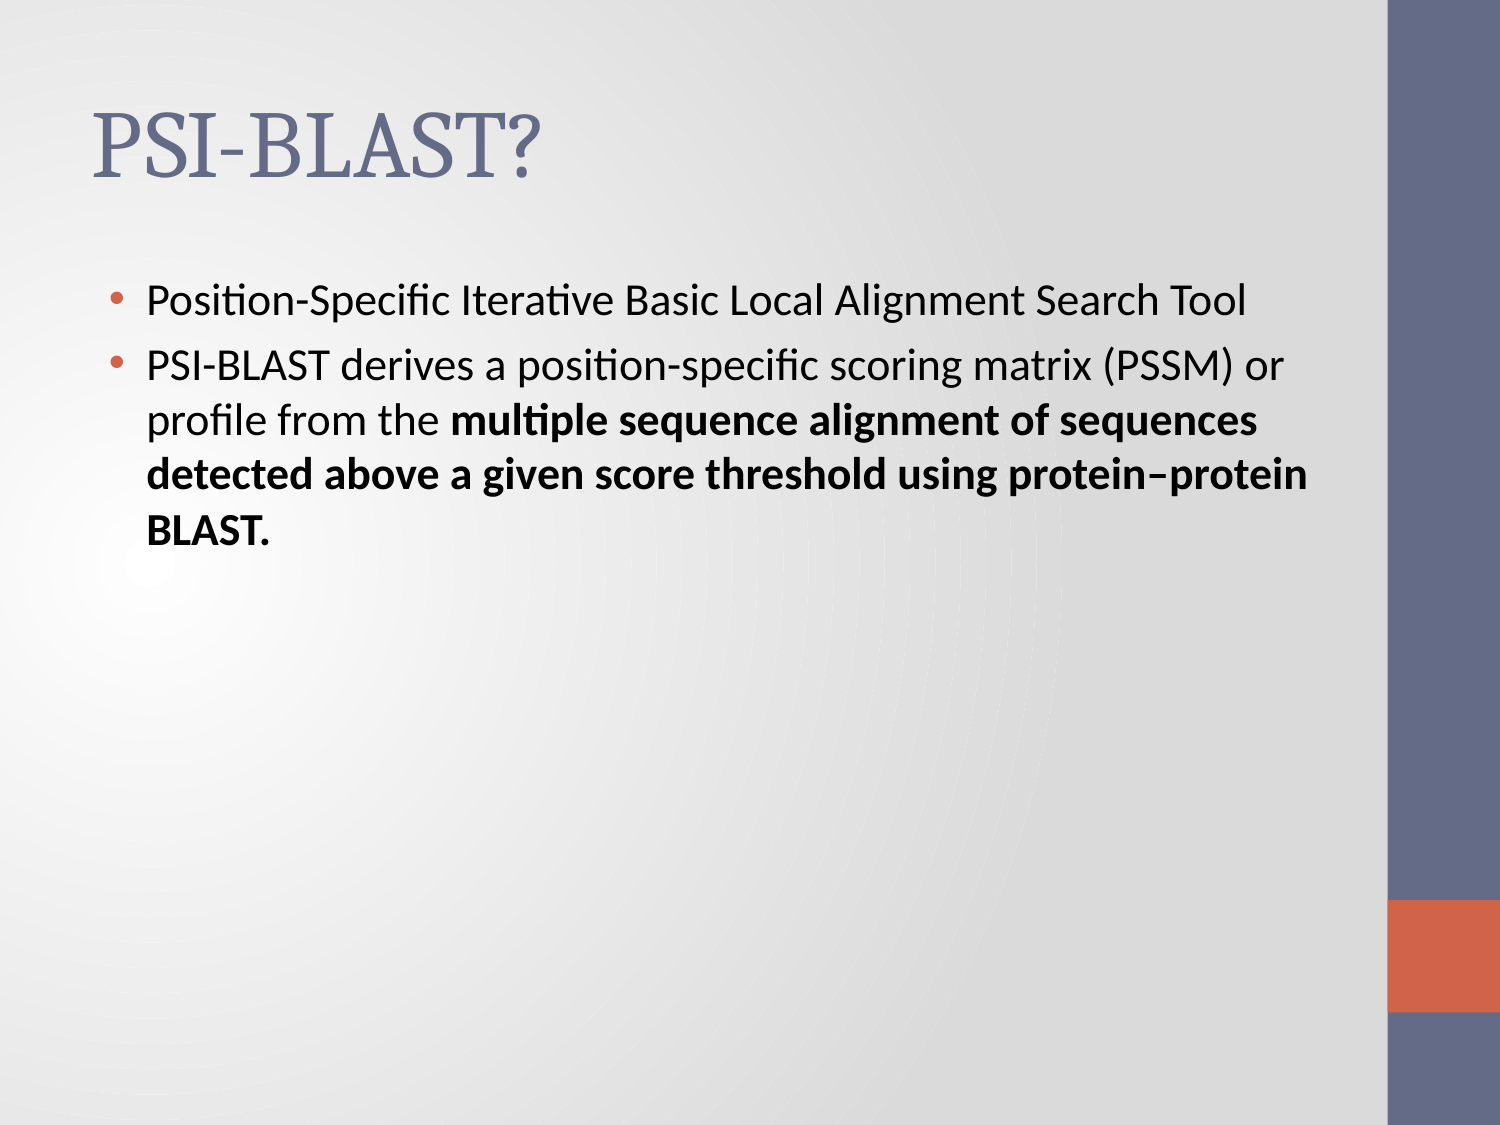

# PSI-BLAST?
Position-Specific Iterative Basic Local Alignment Search Tool
PSI-BLAST derives a position-specific scoring matrix (PSSM) or profile from the multiple sequence alignment of sequences detected above a given score threshold using protein–protein BLAST.